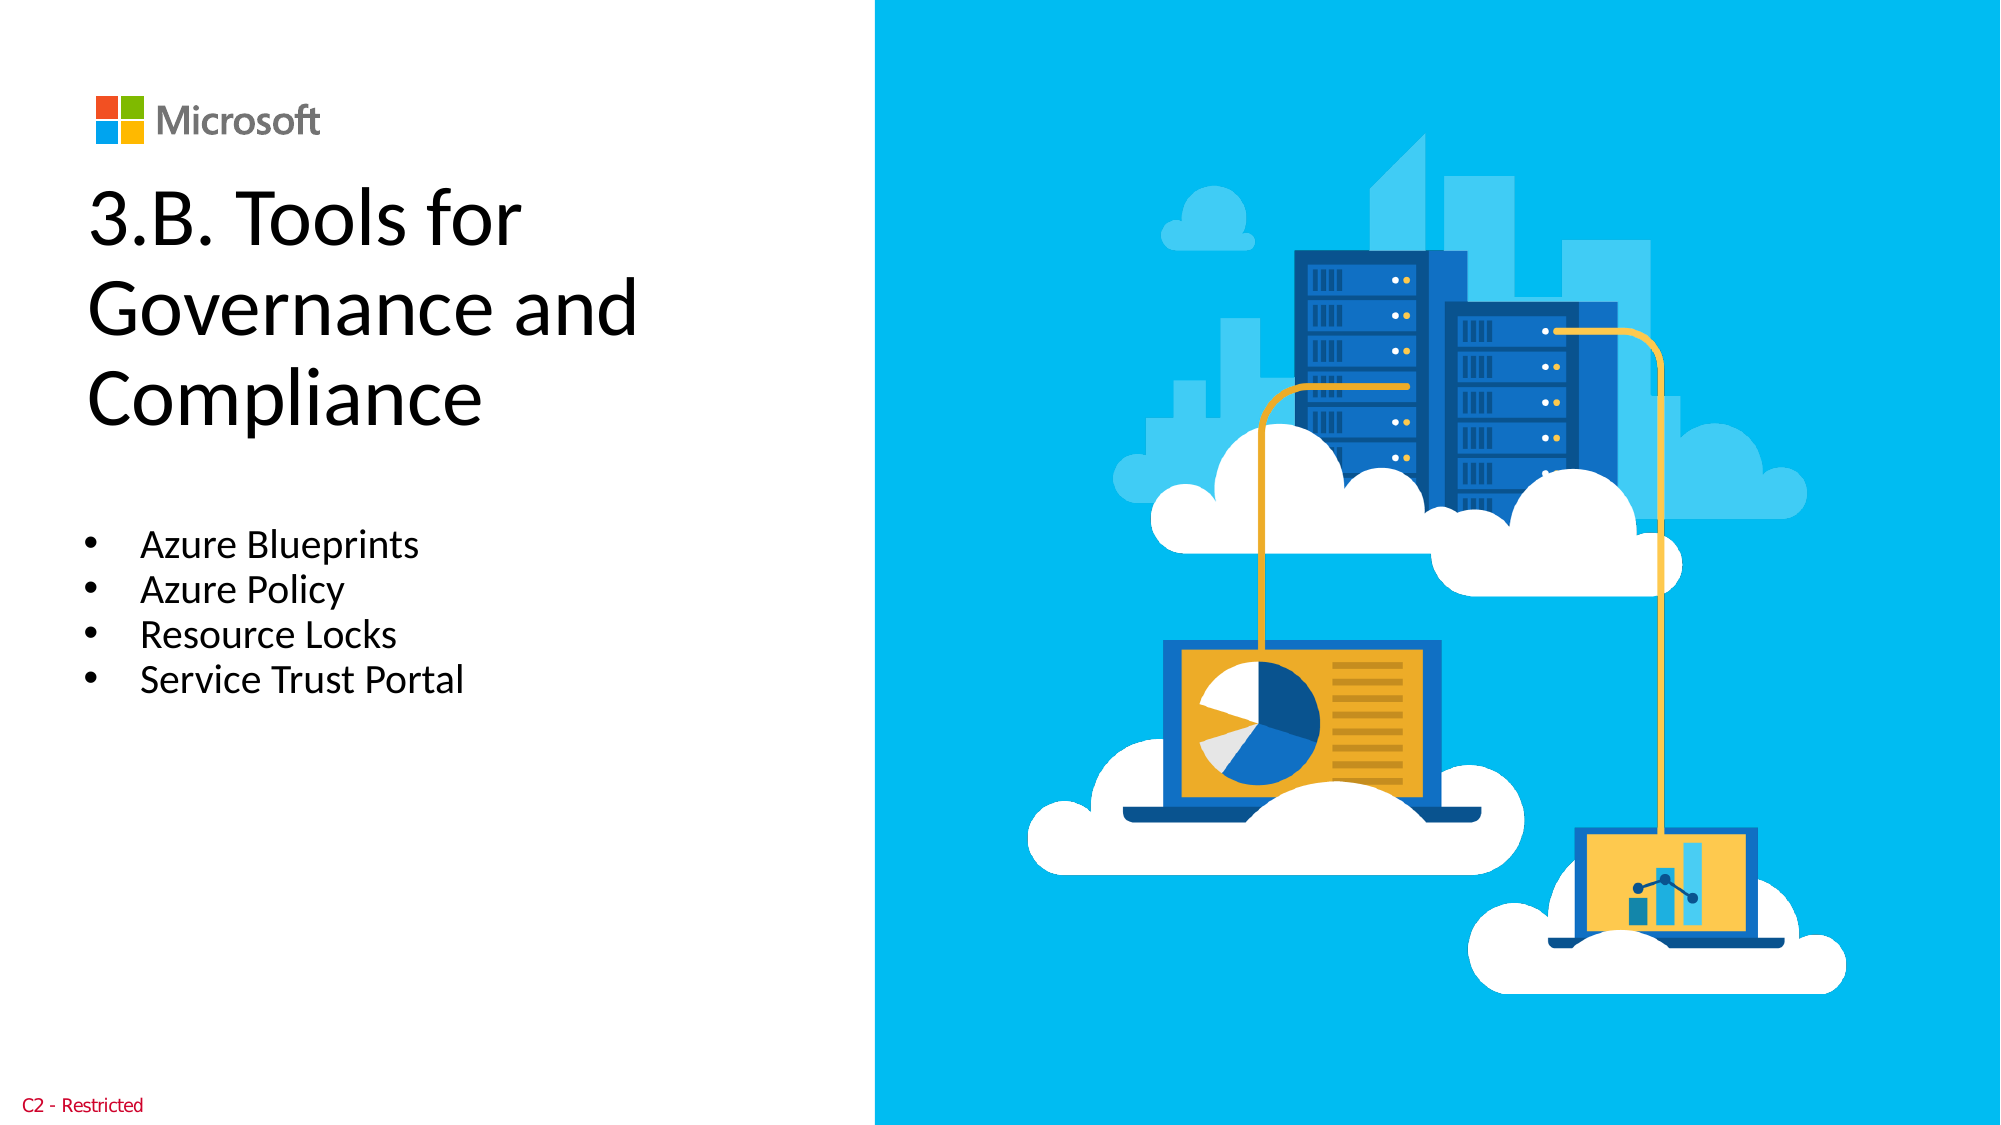

# 3.B. Tools for Governance and Compliance
Azure Blueprints
Azure Policy
Resource Locks
Service Trust Portal